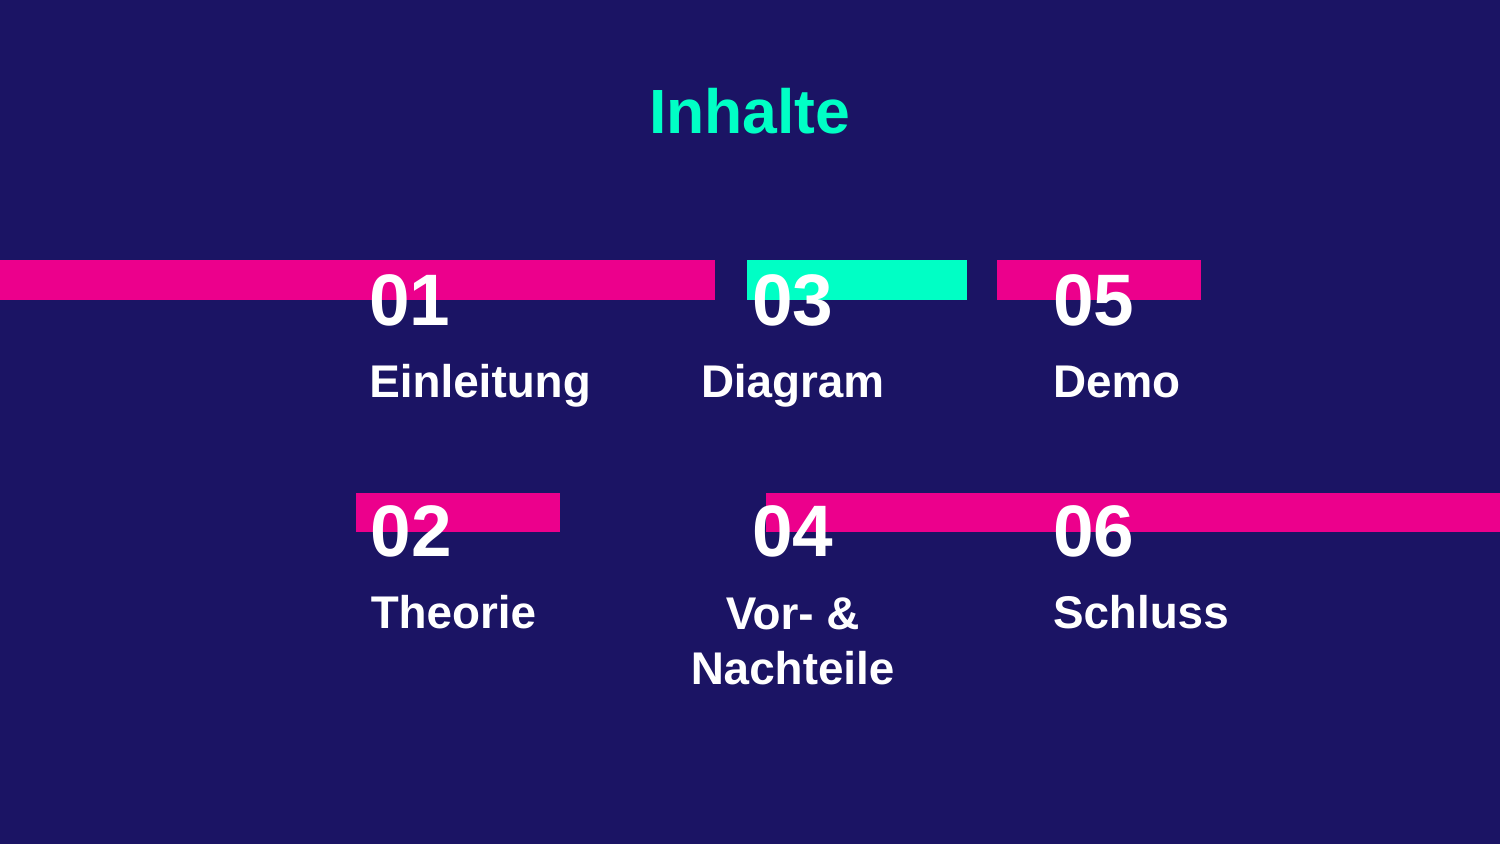

Inhalte
# 01
05
03
Einleitung
Demo
Diagram
02
04
06
Theorie
Schluss
Vor- & Nachteile